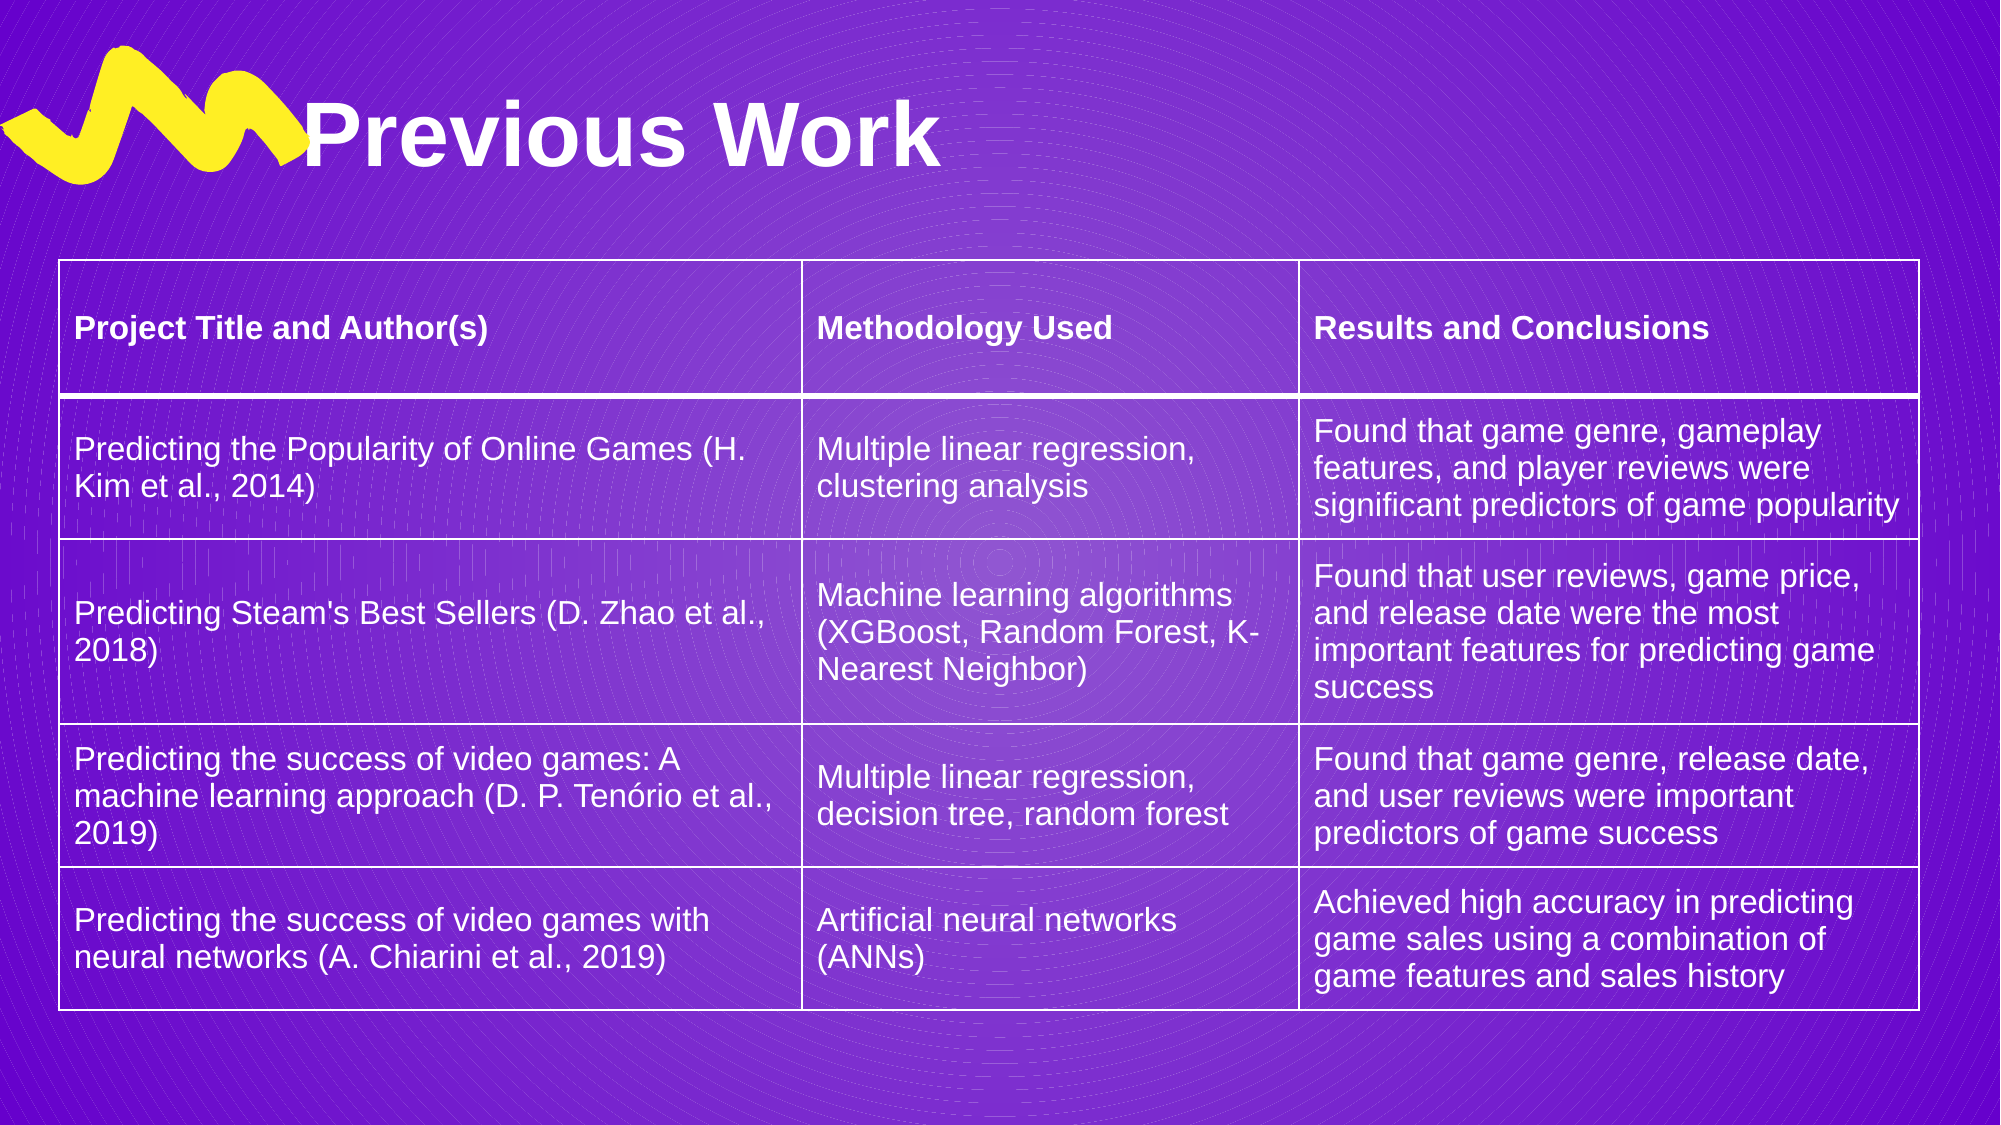

Previous Work
| Project Title and Author(s) | Methodology Used | Results and Conclusions |
| --- | --- | --- |
| Predicting the Popularity of Online Games (H. Kim et al., 2014) | Multiple linear regression, clustering analysis | Found that game genre, gameplay features, and player reviews were significant predictors of game popularity |
| Predicting Steam's Best Sellers (D. Zhao et al., 2018) | Machine learning algorithms (XGBoost, Random Forest, K-Nearest Neighbor) | Found that user reviews, game price, and release date were the most important features for predicting game success |
| Predicting the success of video games: A machine learning approach (D. P. Tenório et al., 2019) | Multiple linear regression, decision tree, random forest | Found that game genre, release date, and user reviews were important predictors of game success |
| Predicting the success of video games with neural networks (A. Chiarini et al., 2019) | Artificial neural networks (ANNs) | Achieved high accuracy in predicting game sales using a combination of game features and sales history |